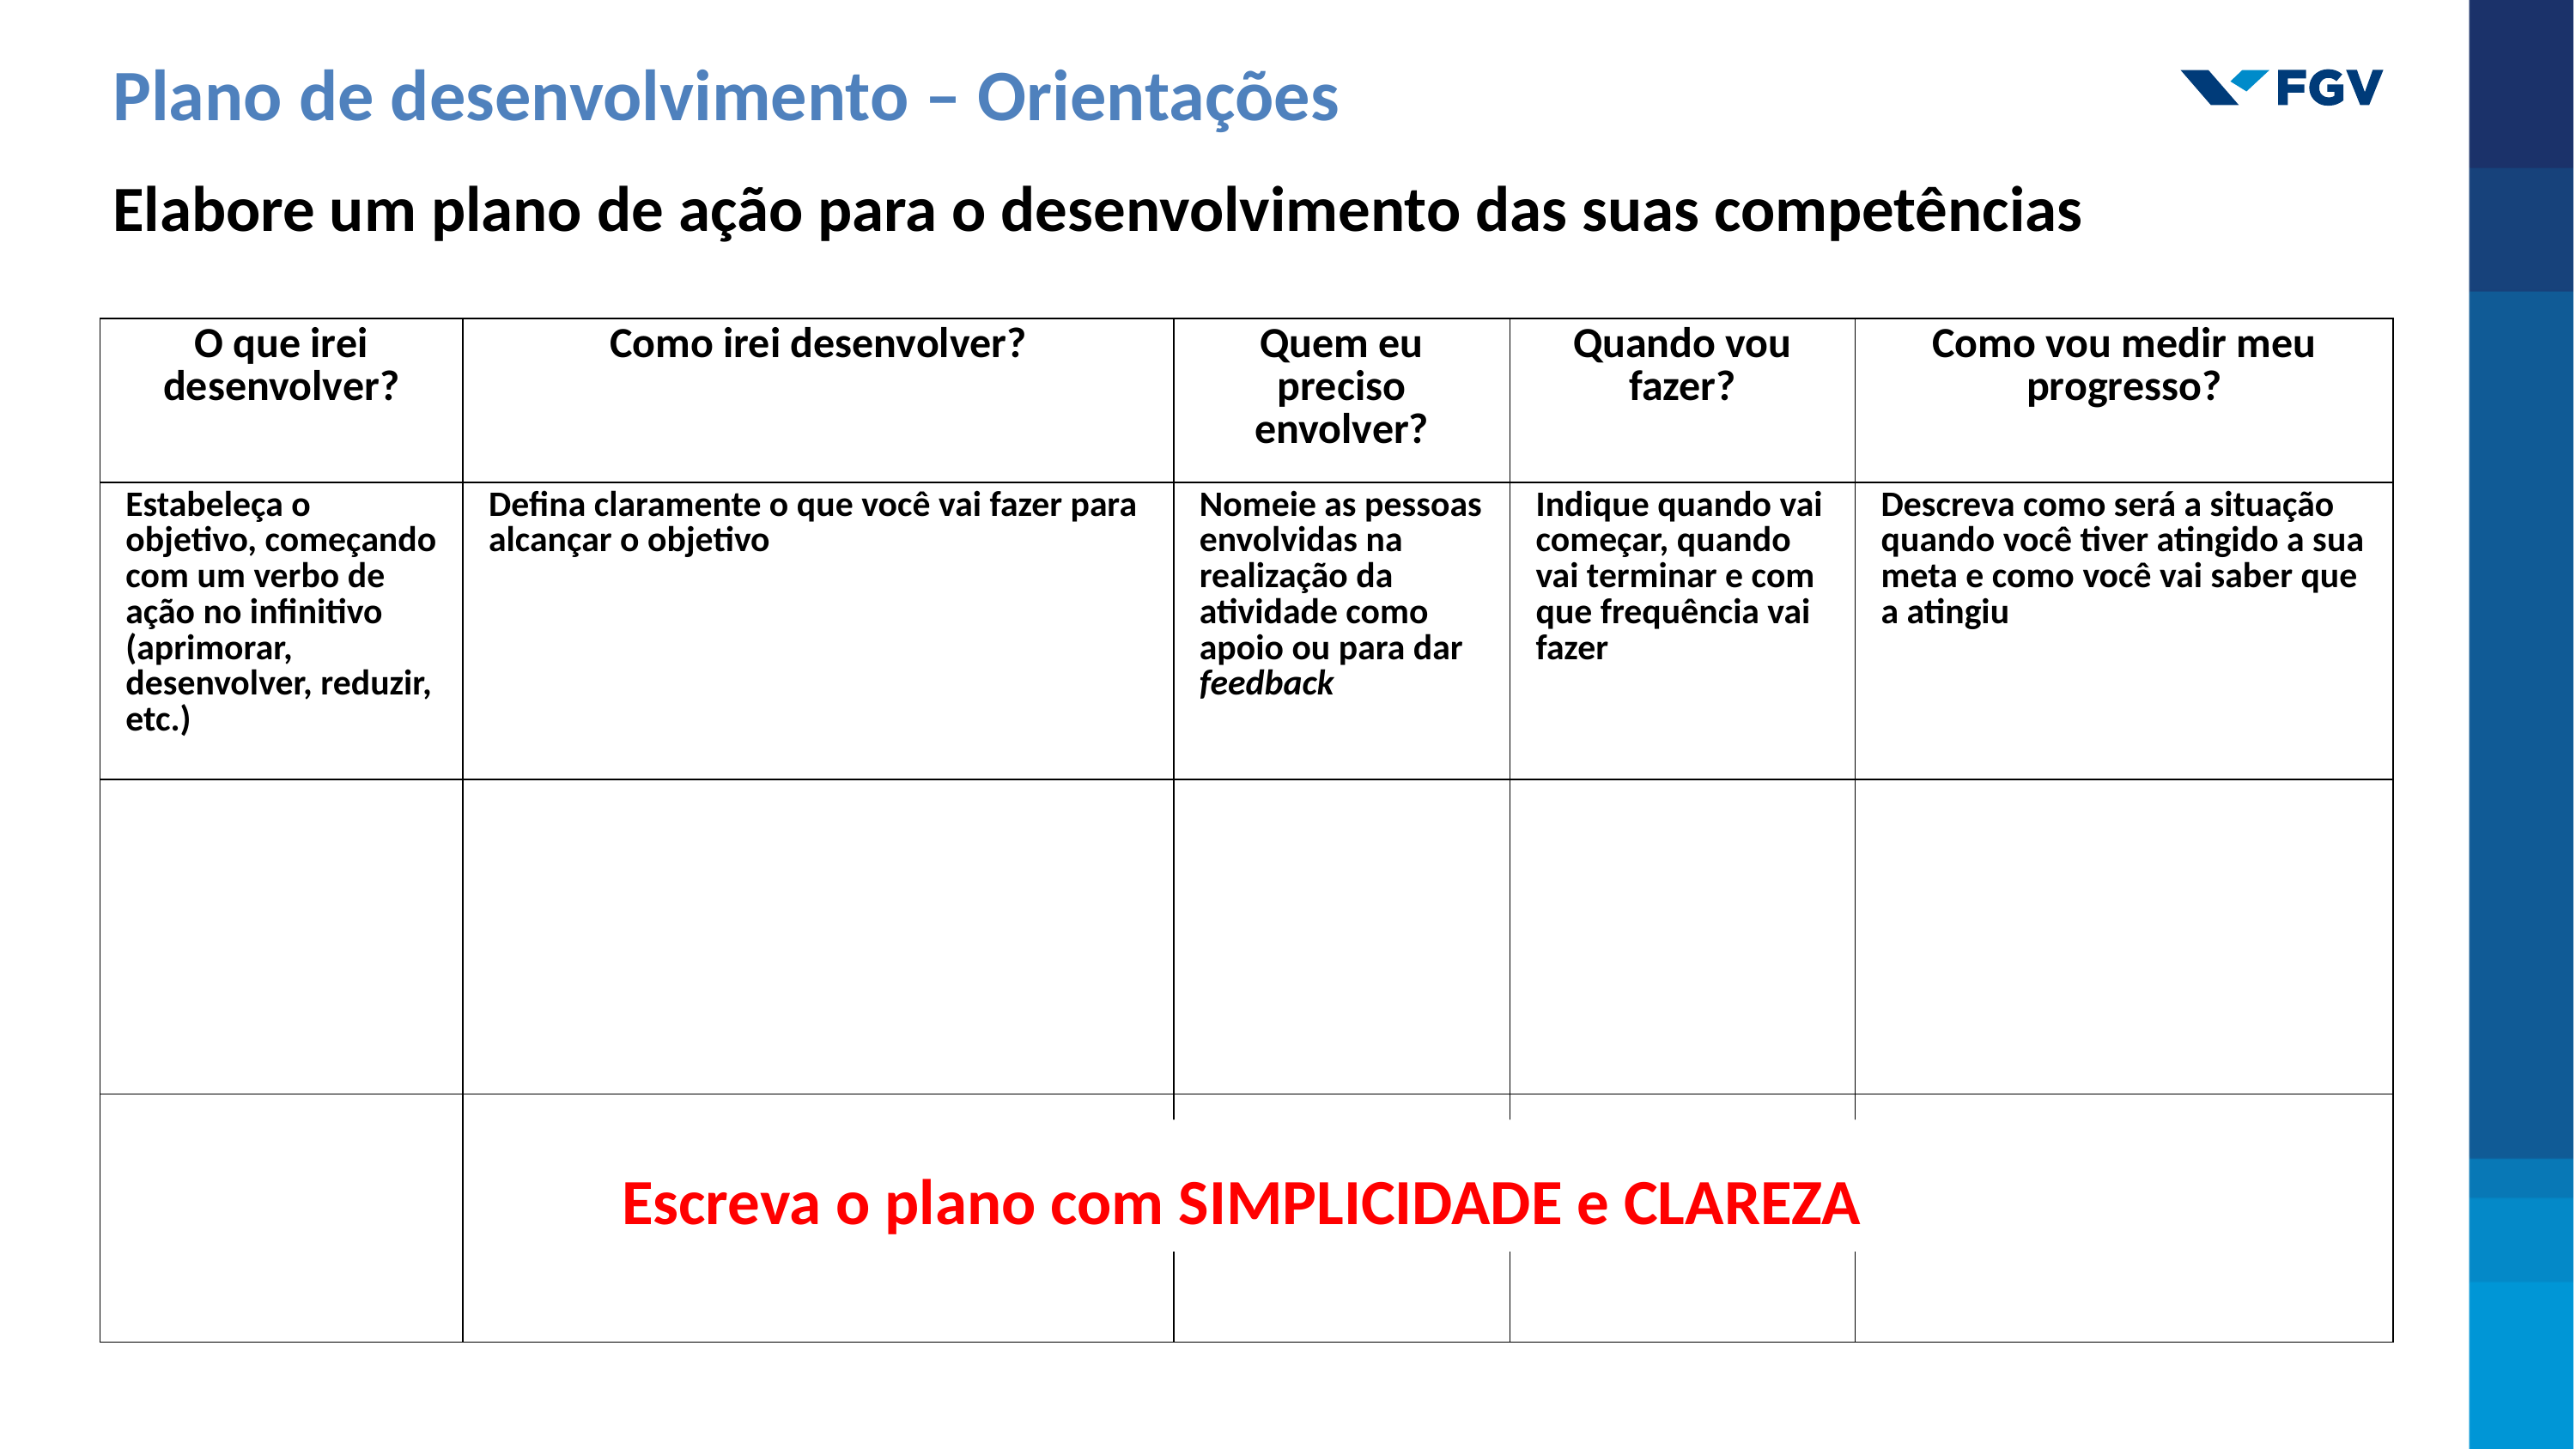

# Plano de desenvolvimento – Orientações
Elabore um plano de ação para o desenvolvimento das suas competências
| O que irei desenvolver? | Como irei desenvolver? | Quem eu preciso envolver? | Quando vou fazer? | Como vou medir meu progresso? |
| --- | --- | --- | --- | --- |
| Estabeleça o objetivo, começando com um verbo de ação no infinitivo (aprimorar, desenvolver, reduzir, etc.) | Defina claramente o que você vai fazer para alcançar o objetivo | Nomeie as pessoas envolvidas na realização da atividade como apoio ou para dar feedback | Indique quando vai começar, quando vai terminar e com que frequência vai fazer | Descreva como será a situação quando você tiver atingido a sua meta e como você vai saber que a atingiu |
|  |  |  |  |  |
|  |  |  |  |  |
Escreva o plano com SIMPLICIDADE e CLAREZA